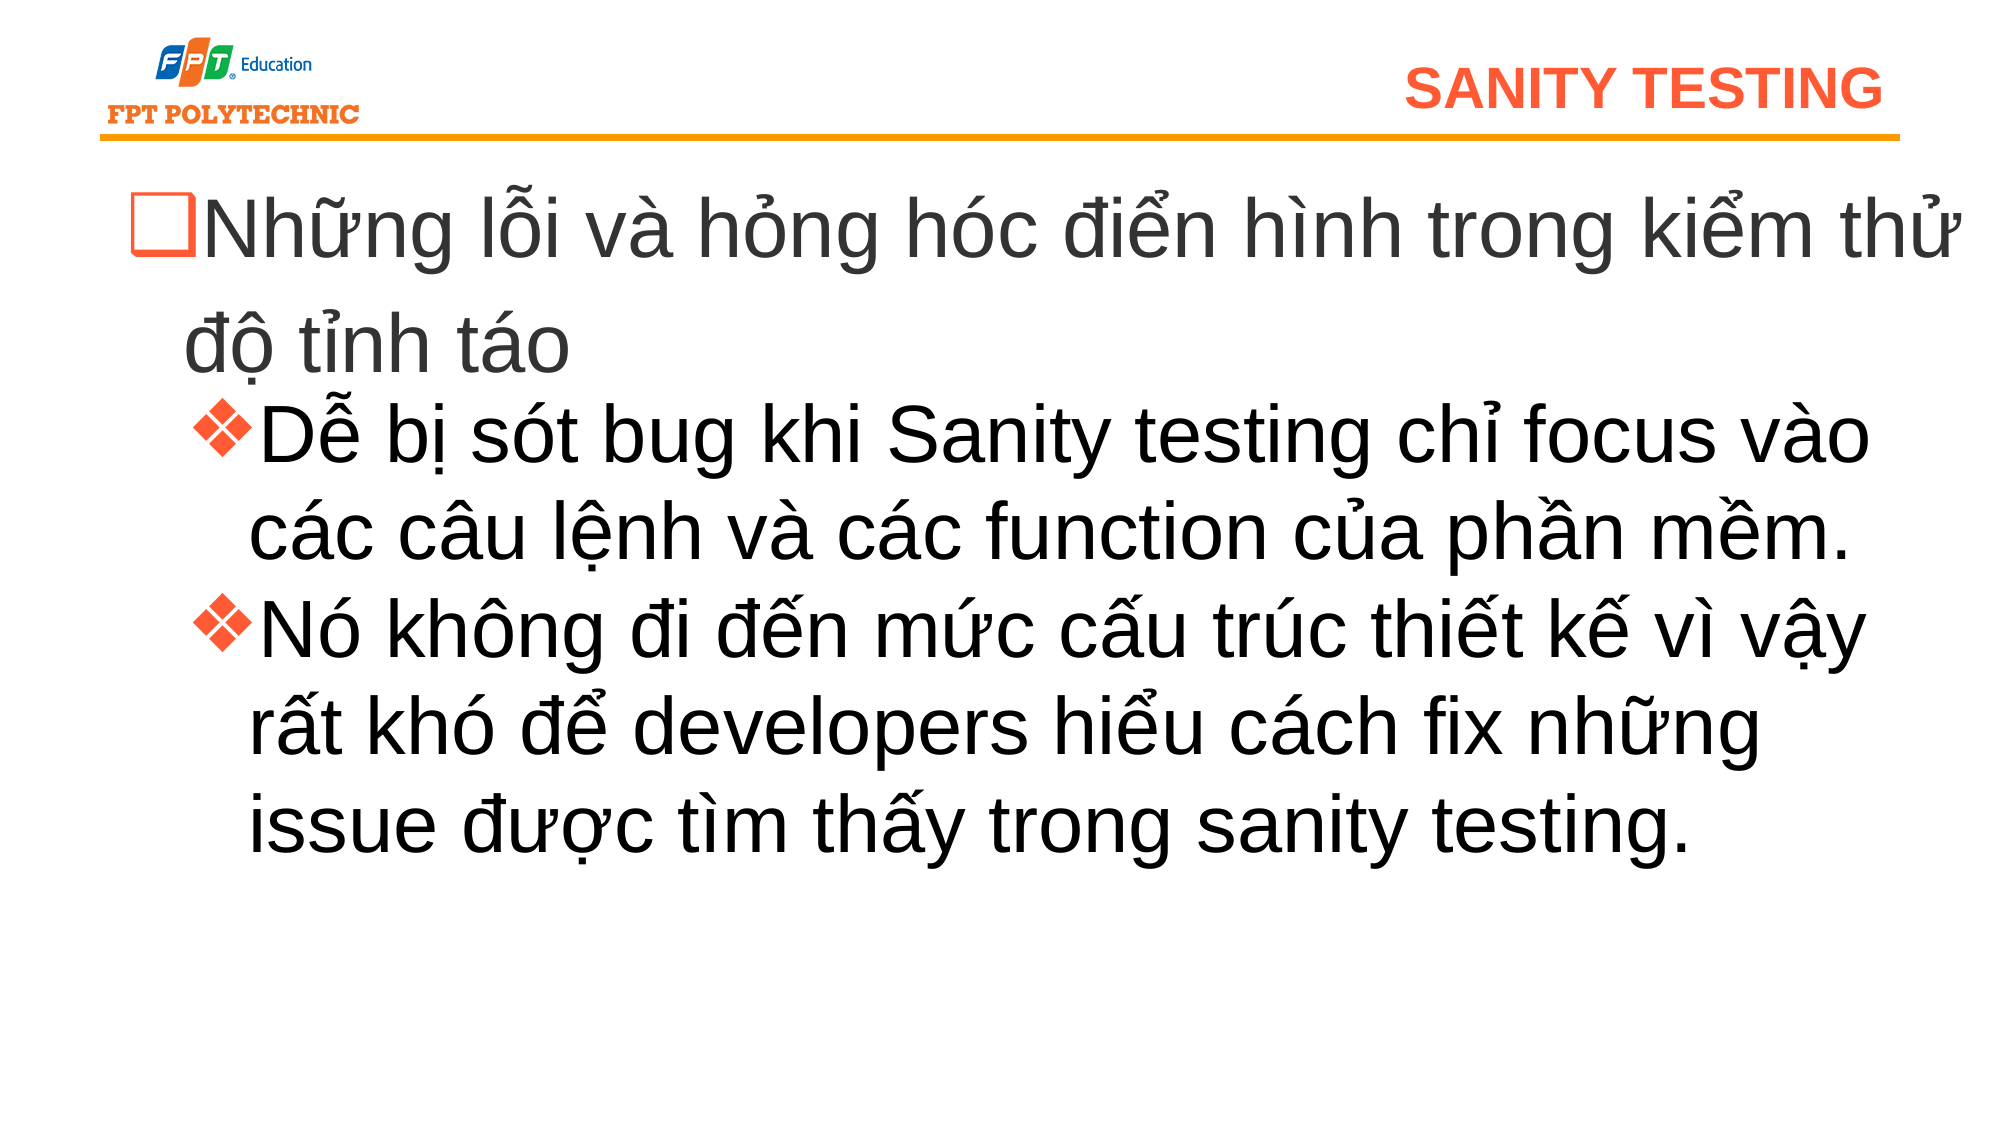

# sanity testing
Những lỗi và hỏng hóc điển hình trong kiểm thử độ tỉnh táo
Dễ bị sót bug khi Sanity testing chỉ focus vào các câu lệnh và các function của phần mềm.
Nó không đi đến mức cấu trúc thiết kế vì vậy rất khó để developers hiểu cách fix những issue được tìm thấy trong sanity testing.